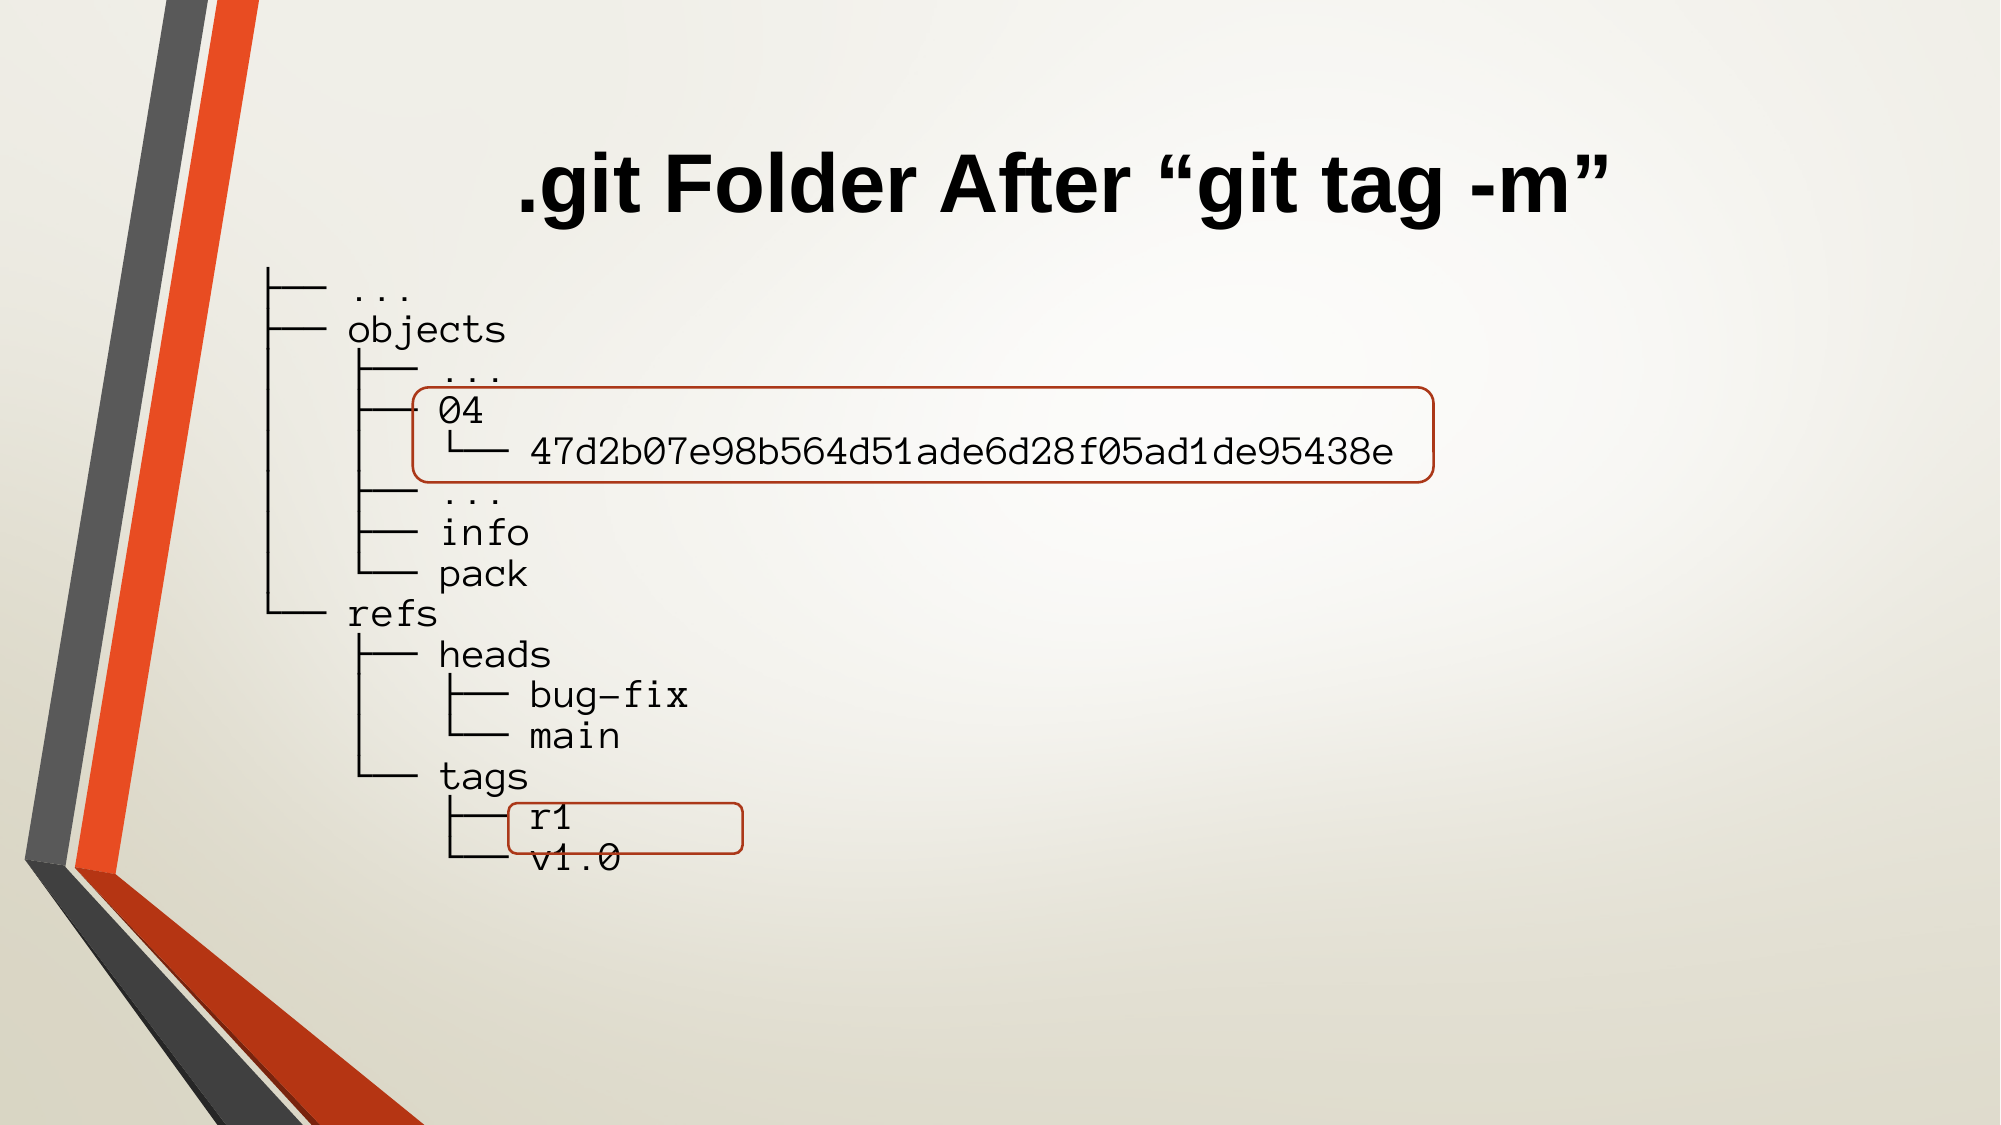

# .git Folder After “git tag -m”
├── ...
├── objects
│   ├── ...
│   ├── 04
│   │   └── 47d2b07e98b564d51ade6d28f05ad1de95438e
│   ├── ...
│   ├── info
│   └── pack
└── refs
    ├── heads
    │   ├── bug-fix
    │   └── main
    └── tags
        ├── r1
        └── v1.0